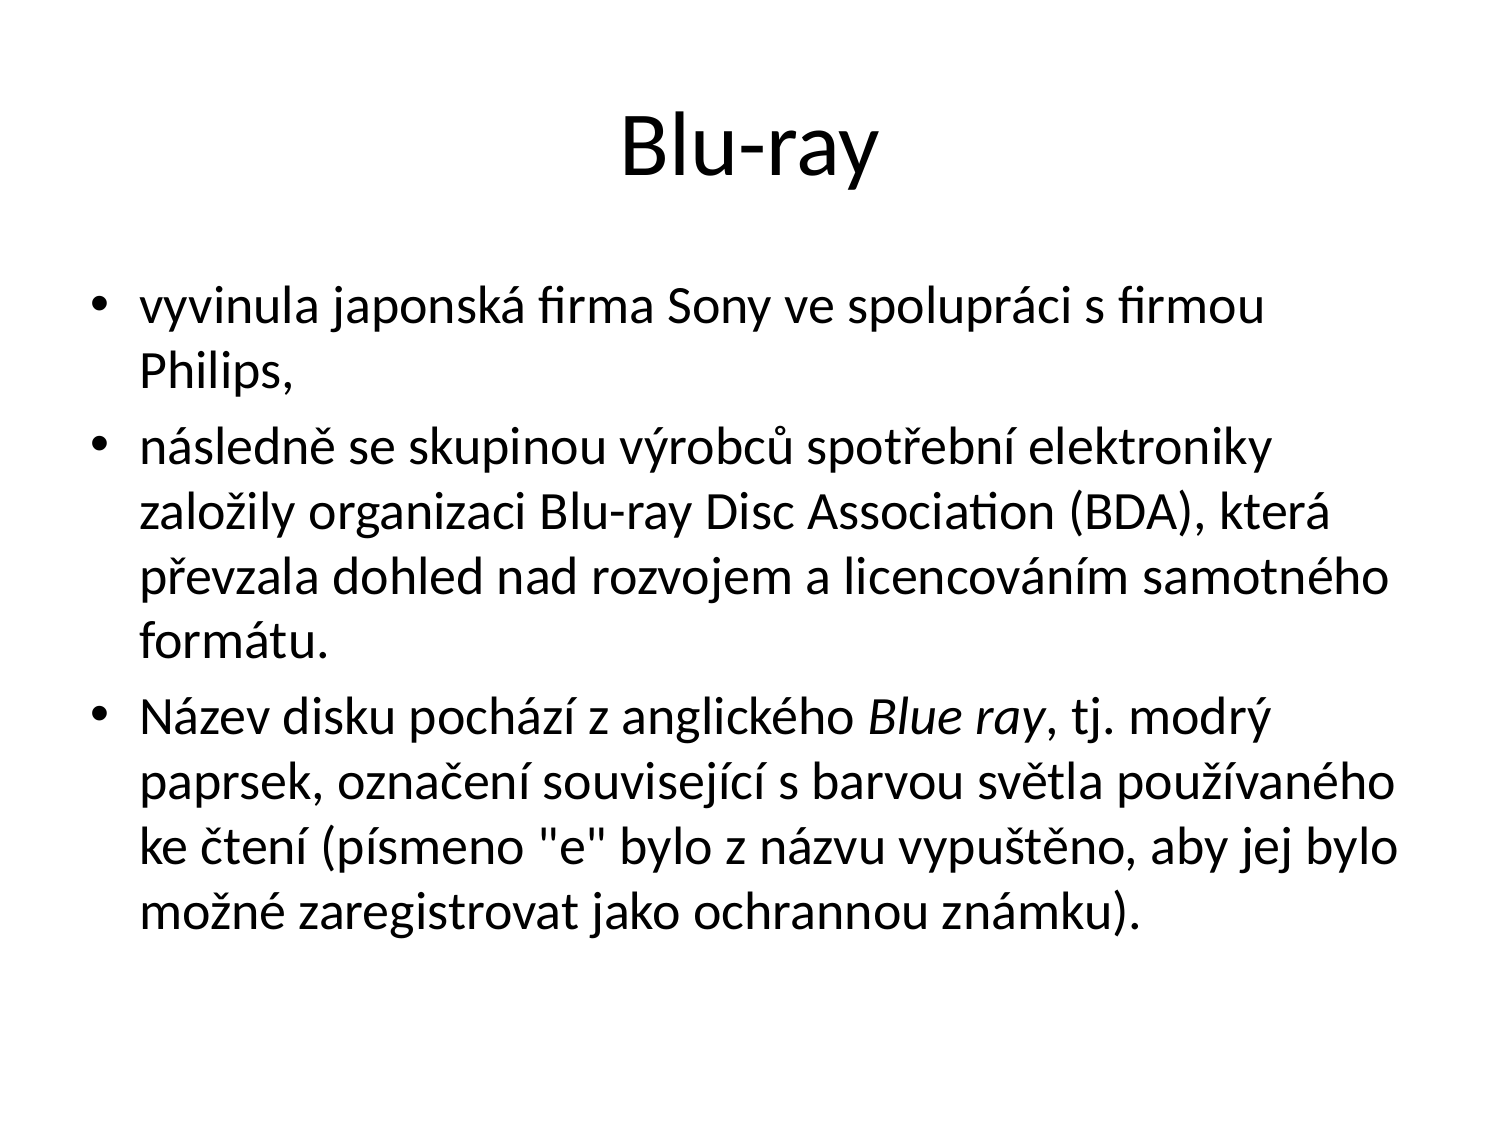

# Blu-ray
vyvinula japonská firma Sony ve spolupráci s firmou Philips,
následně se skupinou výrobců spotřební elektroniky založily organizaci Blu-ray Disc Association (BDA), která převzala dohled nad rozvojem a licencováním samotného formátu.
Název disku pochází z anglického Blue ray, tj. modrý paprsek, označení související s barvou světla používaného ke čtení (písmeno "e" bylo z názvu vypuštěno, aby jej bylo možné zaregistrovat jako ochrannou známku).